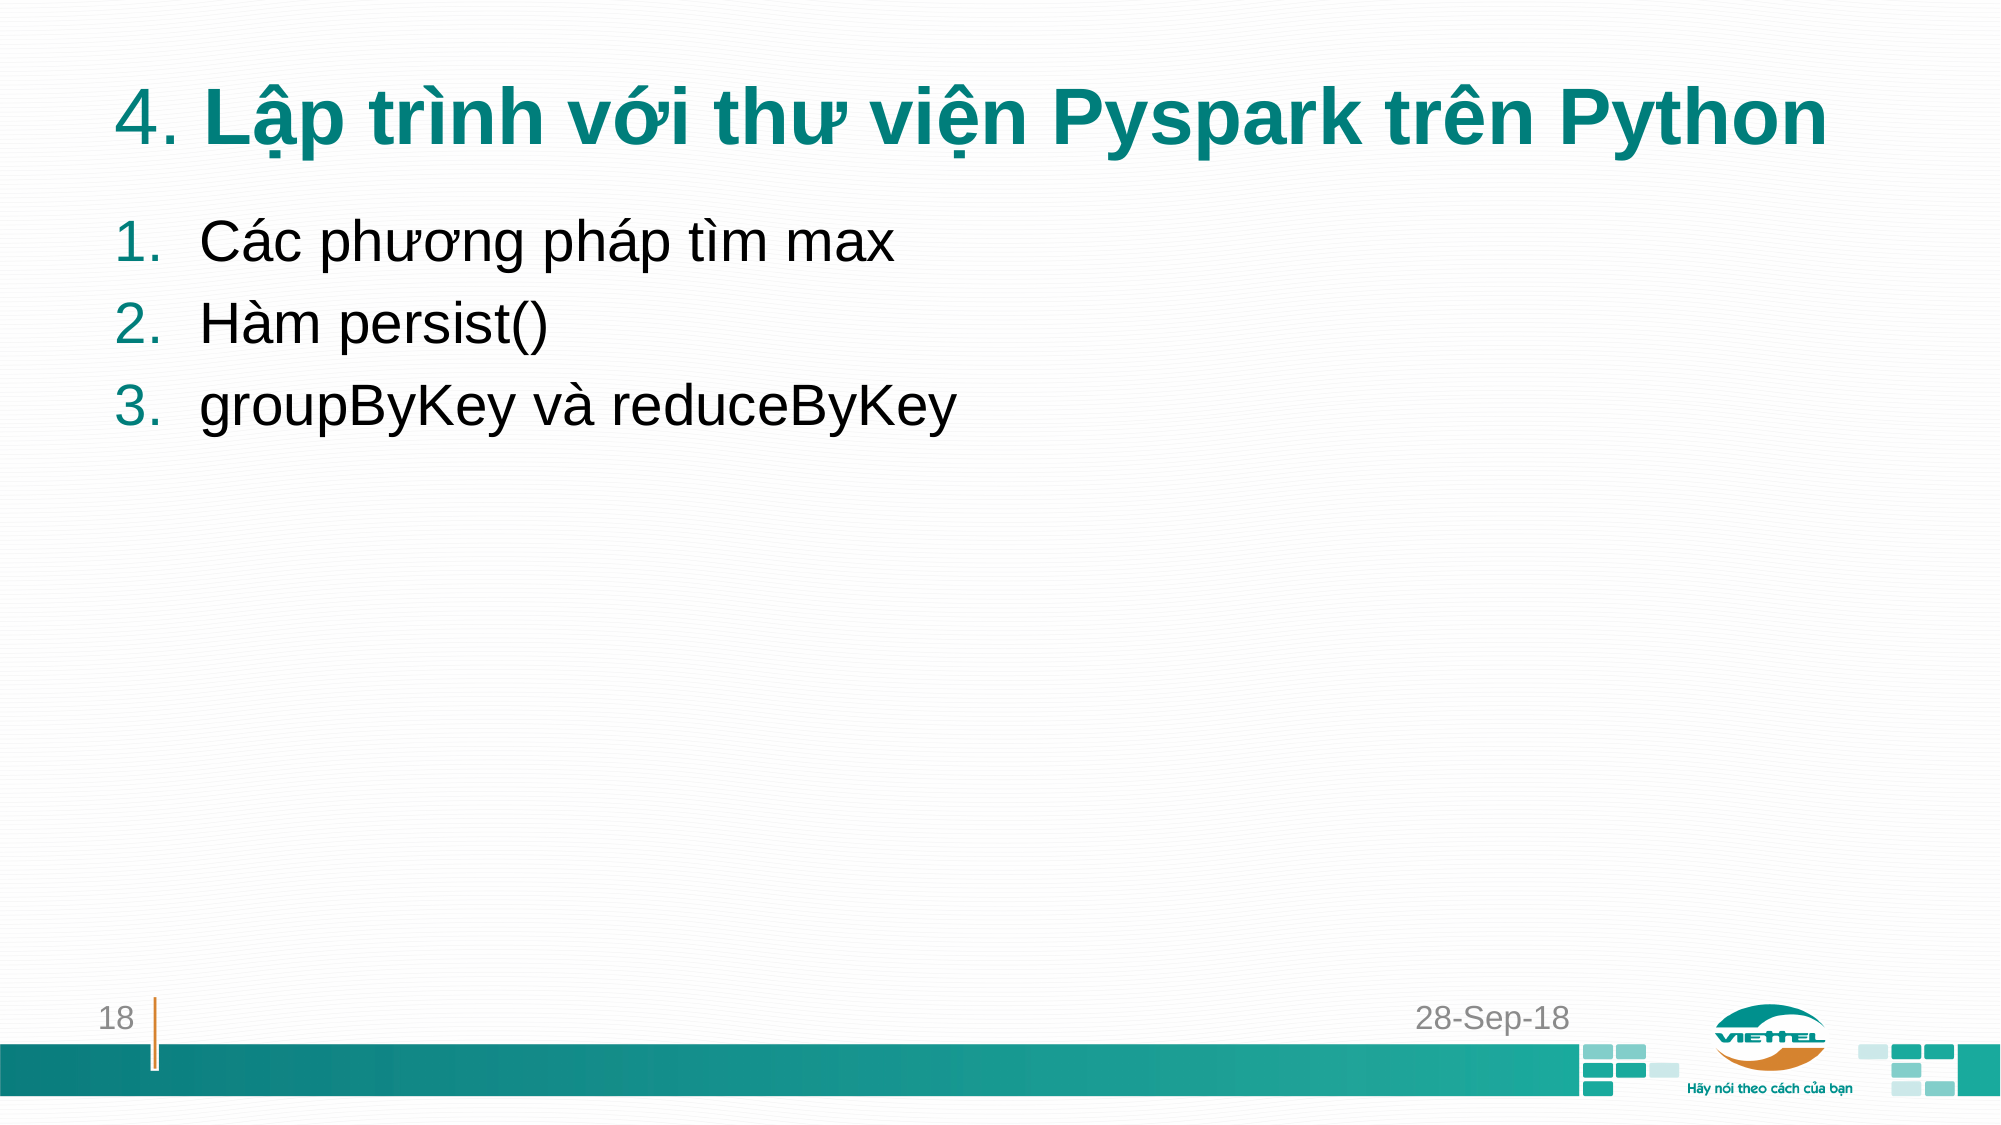

# 4. Lập trình với thư viện Pyspark trên Python
Các phương pháp tìm max
Hàm persist()
groupByKey và reduceByKey
18
28-Sep-18